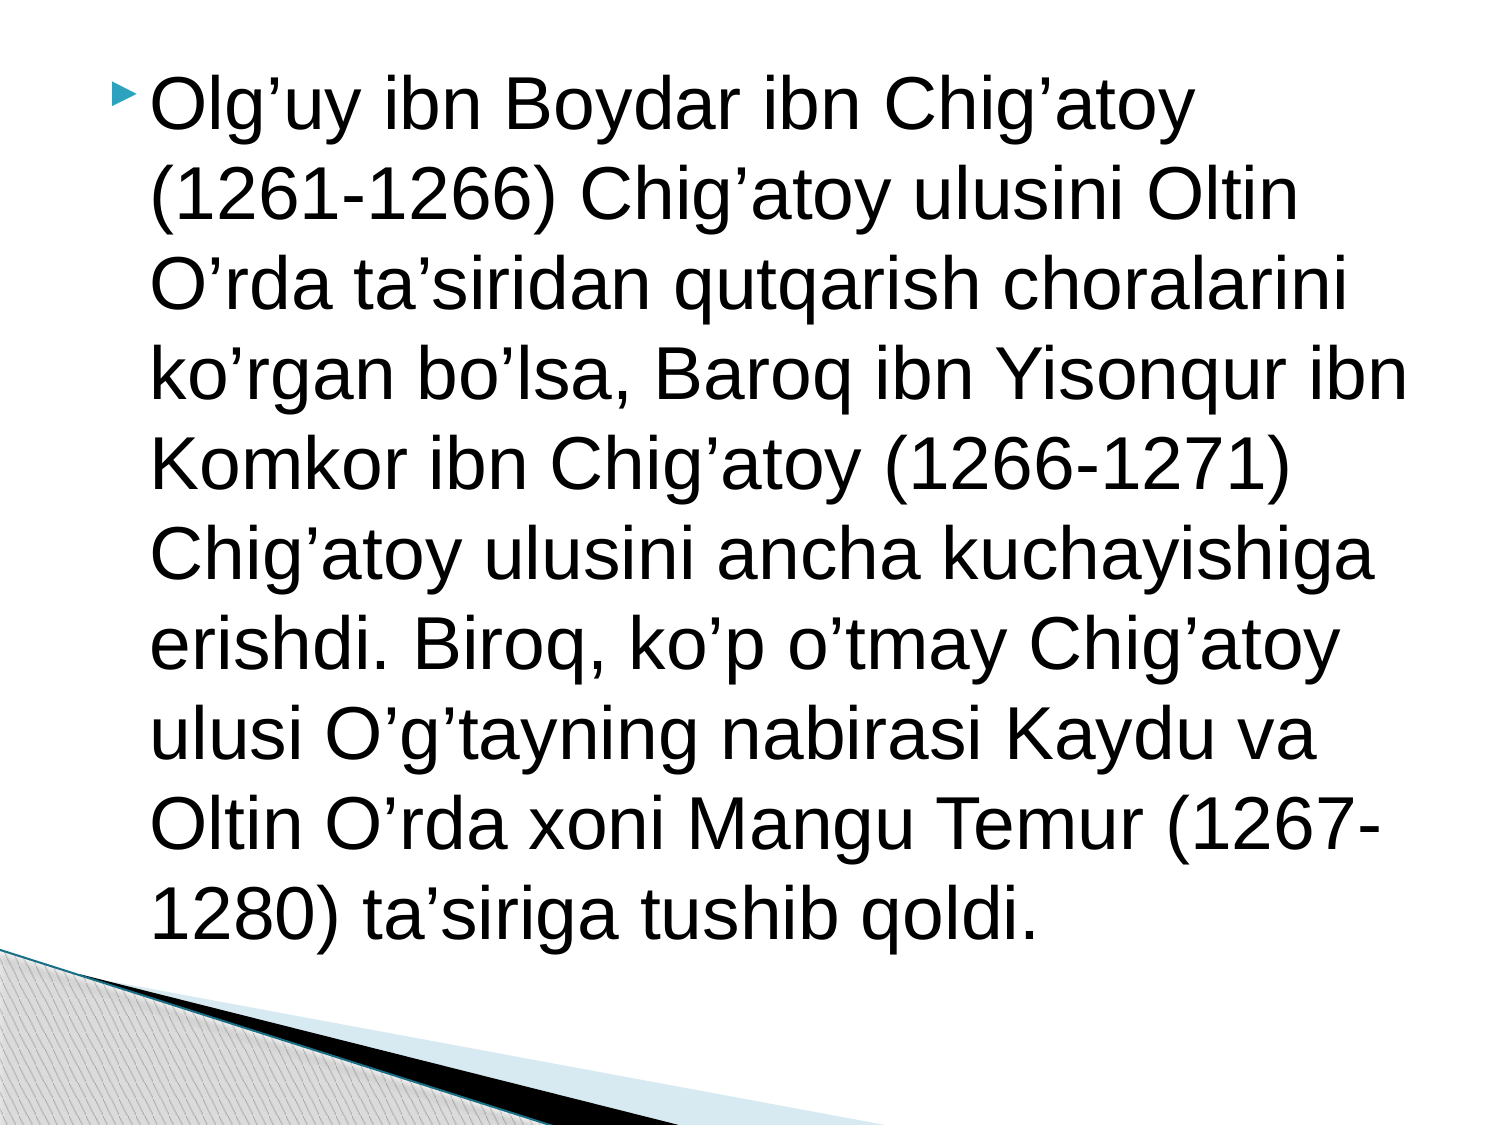

Olg’uy ibn Boydar ibn Chig’atoy (1261-1266) Chig’atoy ulusini Oltin O’rda ta’siridan qutqarish choralarini ko’rgan bo’lsa, Baroq ibn Yisonqur ibn Komkor ibn Chig’atoy (1266-1271) Chig’atoy ulusini ancha kuchayishiga erishdi. Biroq, ko’p o’tmay Chig’atoy ulusi O’g’tayning nabirasi Kaydu va Oltin O’rda xoni Mangu Temur (1267-1280) ta’siriga tushib qoldi.